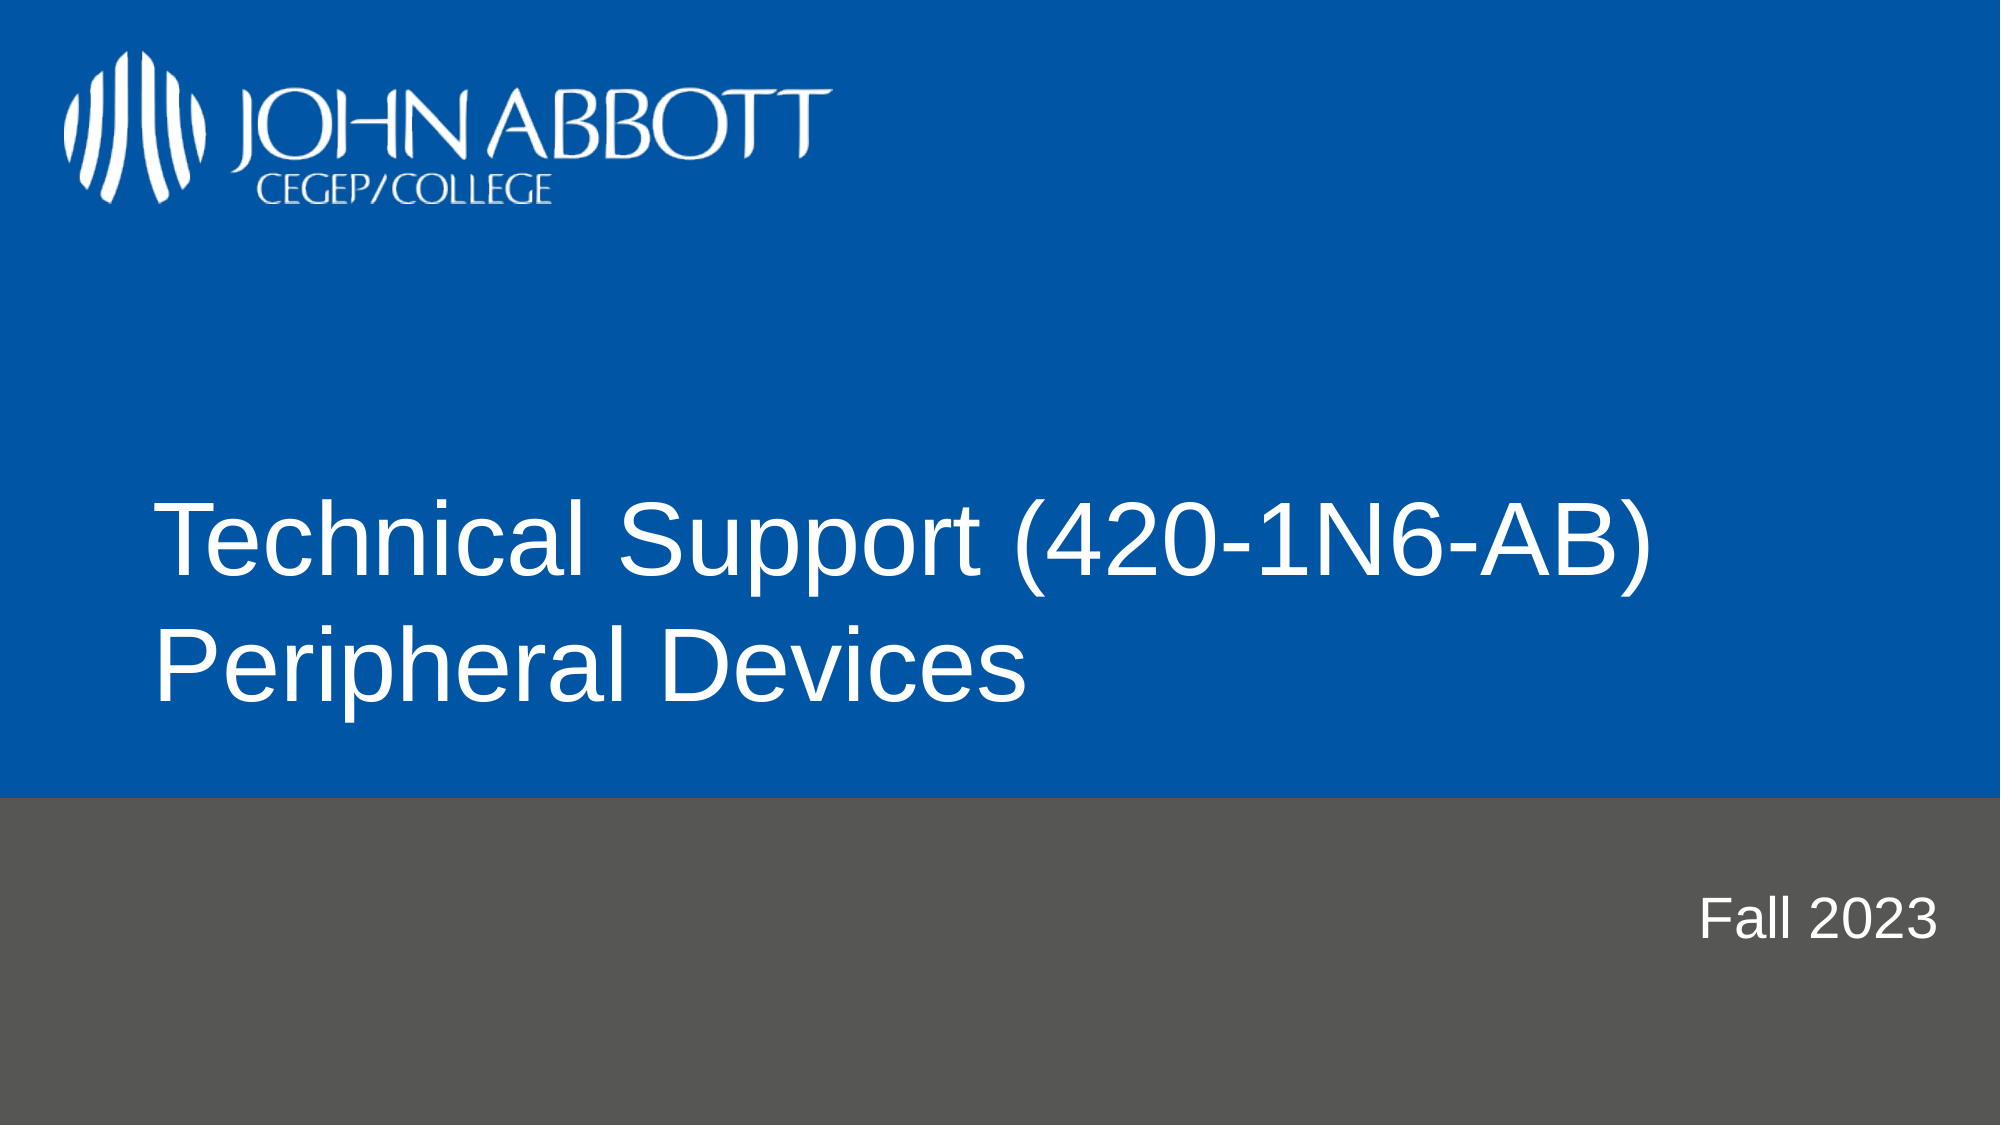

# Technical Support (420-1N6-AB) Peripheral Devices
Fall 2023